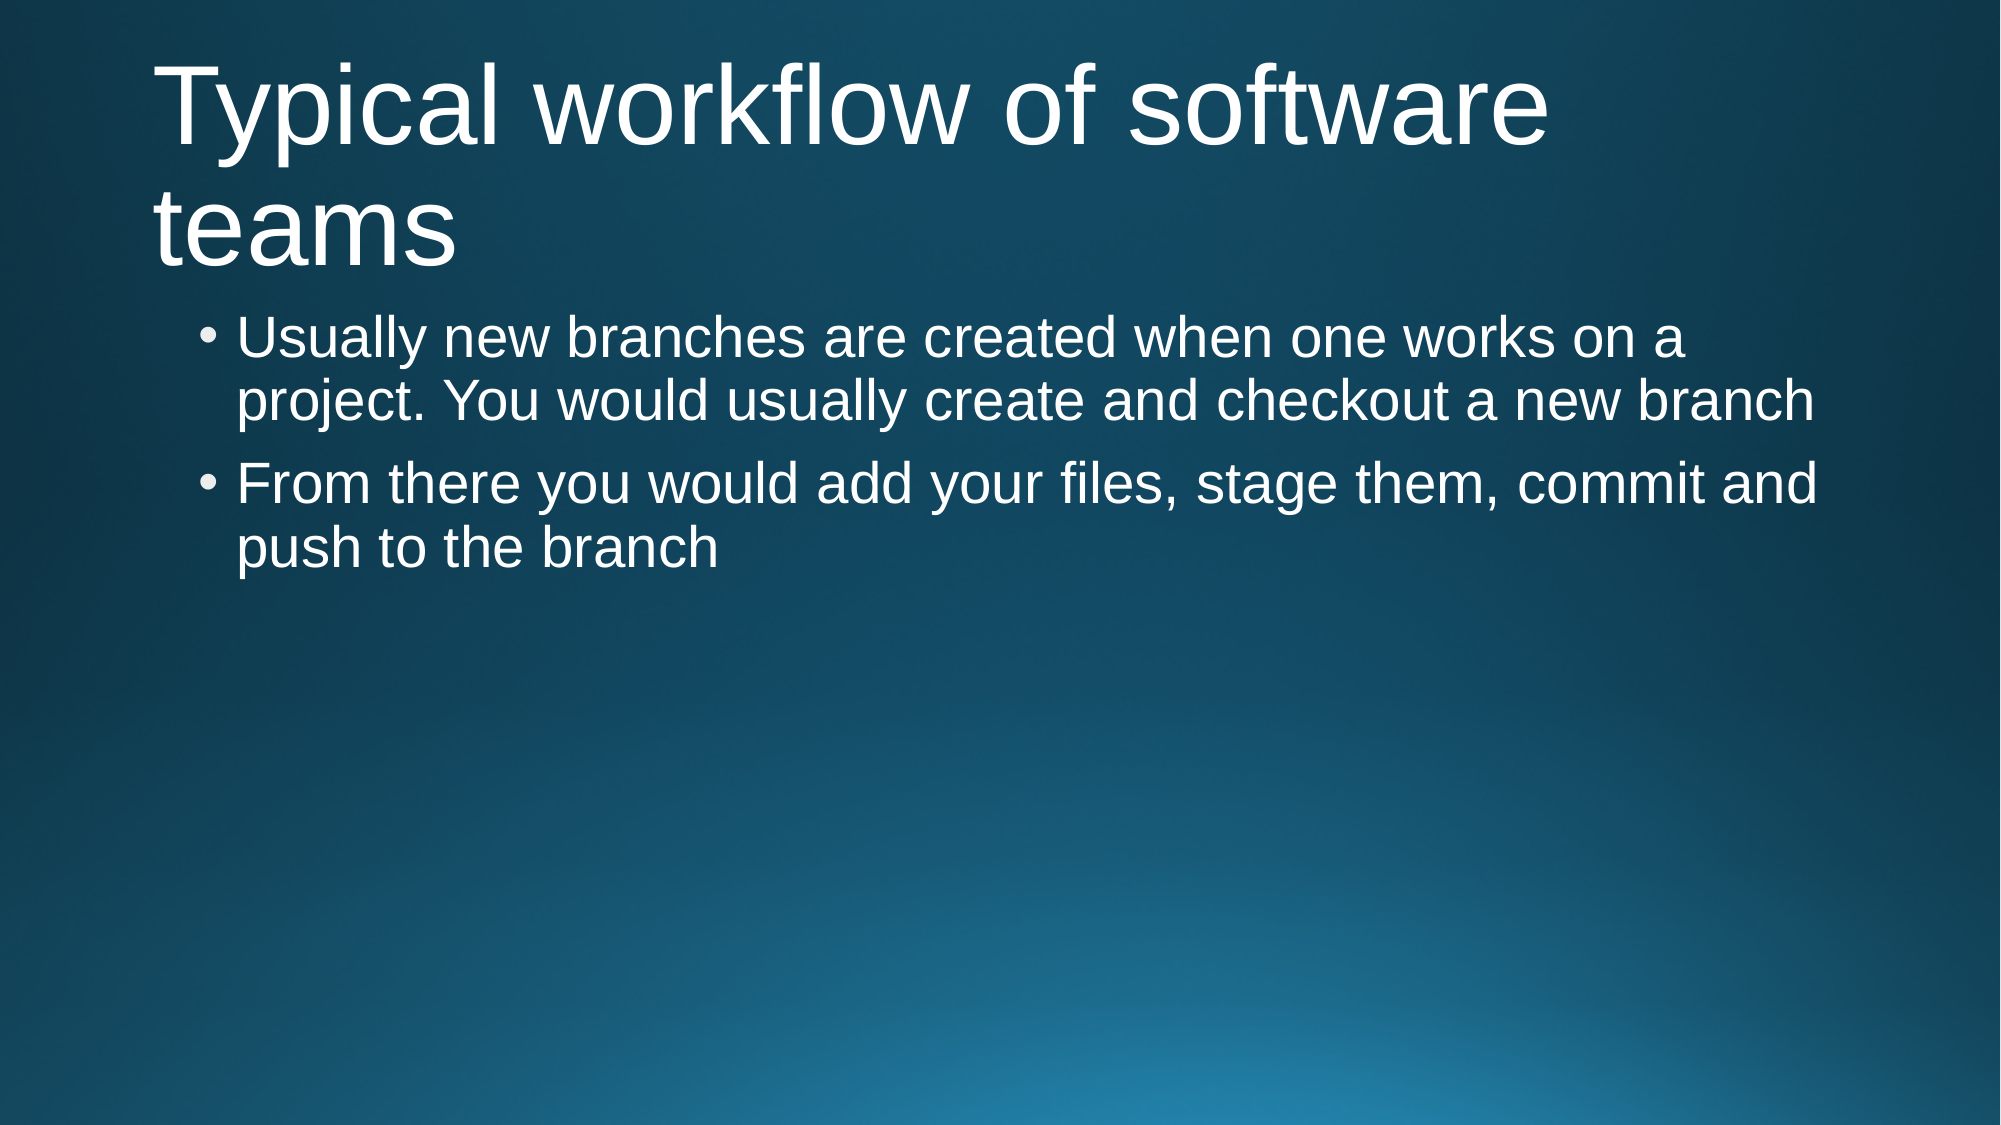

# Typical workflow of software teams
Usually new branches are created when one works on a project. You would usually create and checkout a new branch
From there you would add your files, stage them, commit and push to the branch